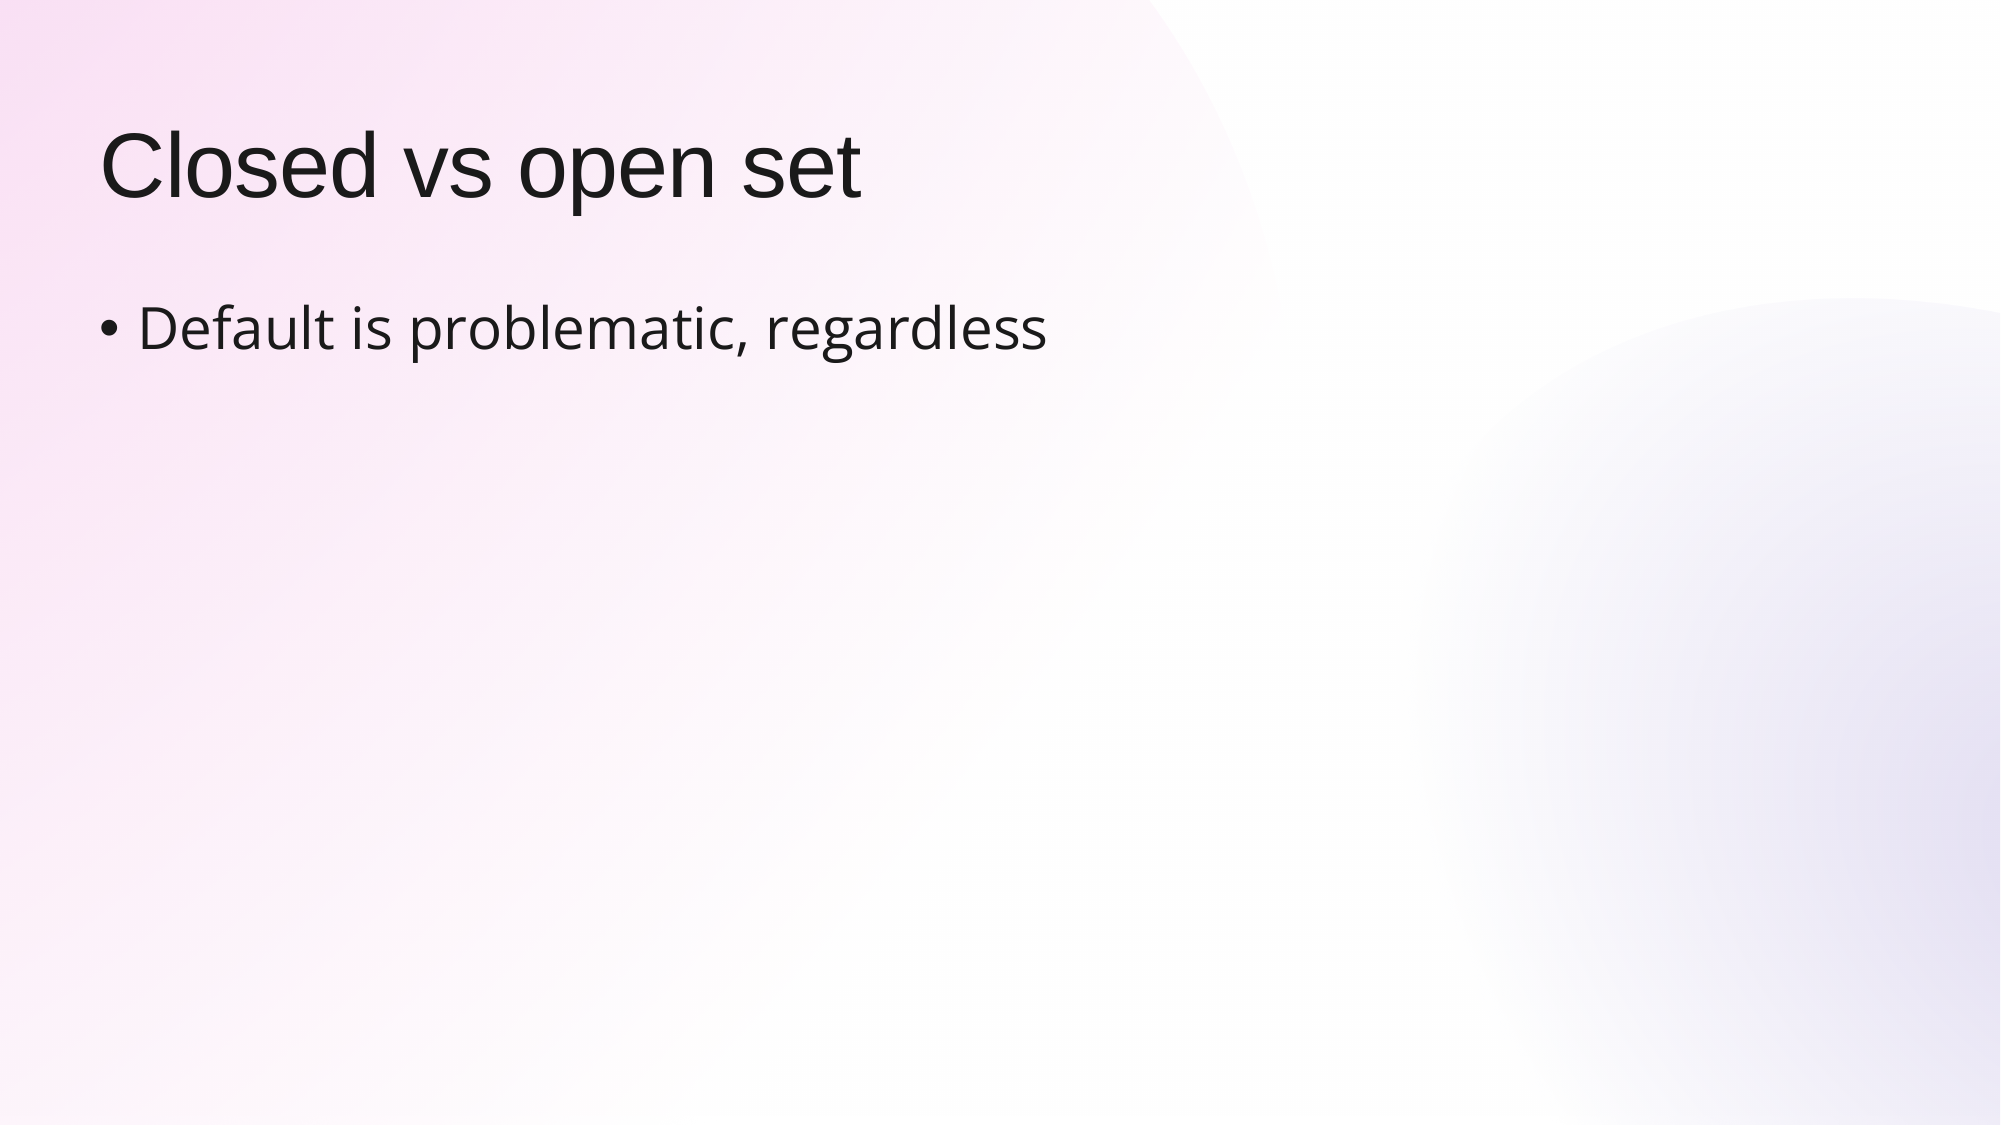

# Closed vs open set
Default is problematic, regardless